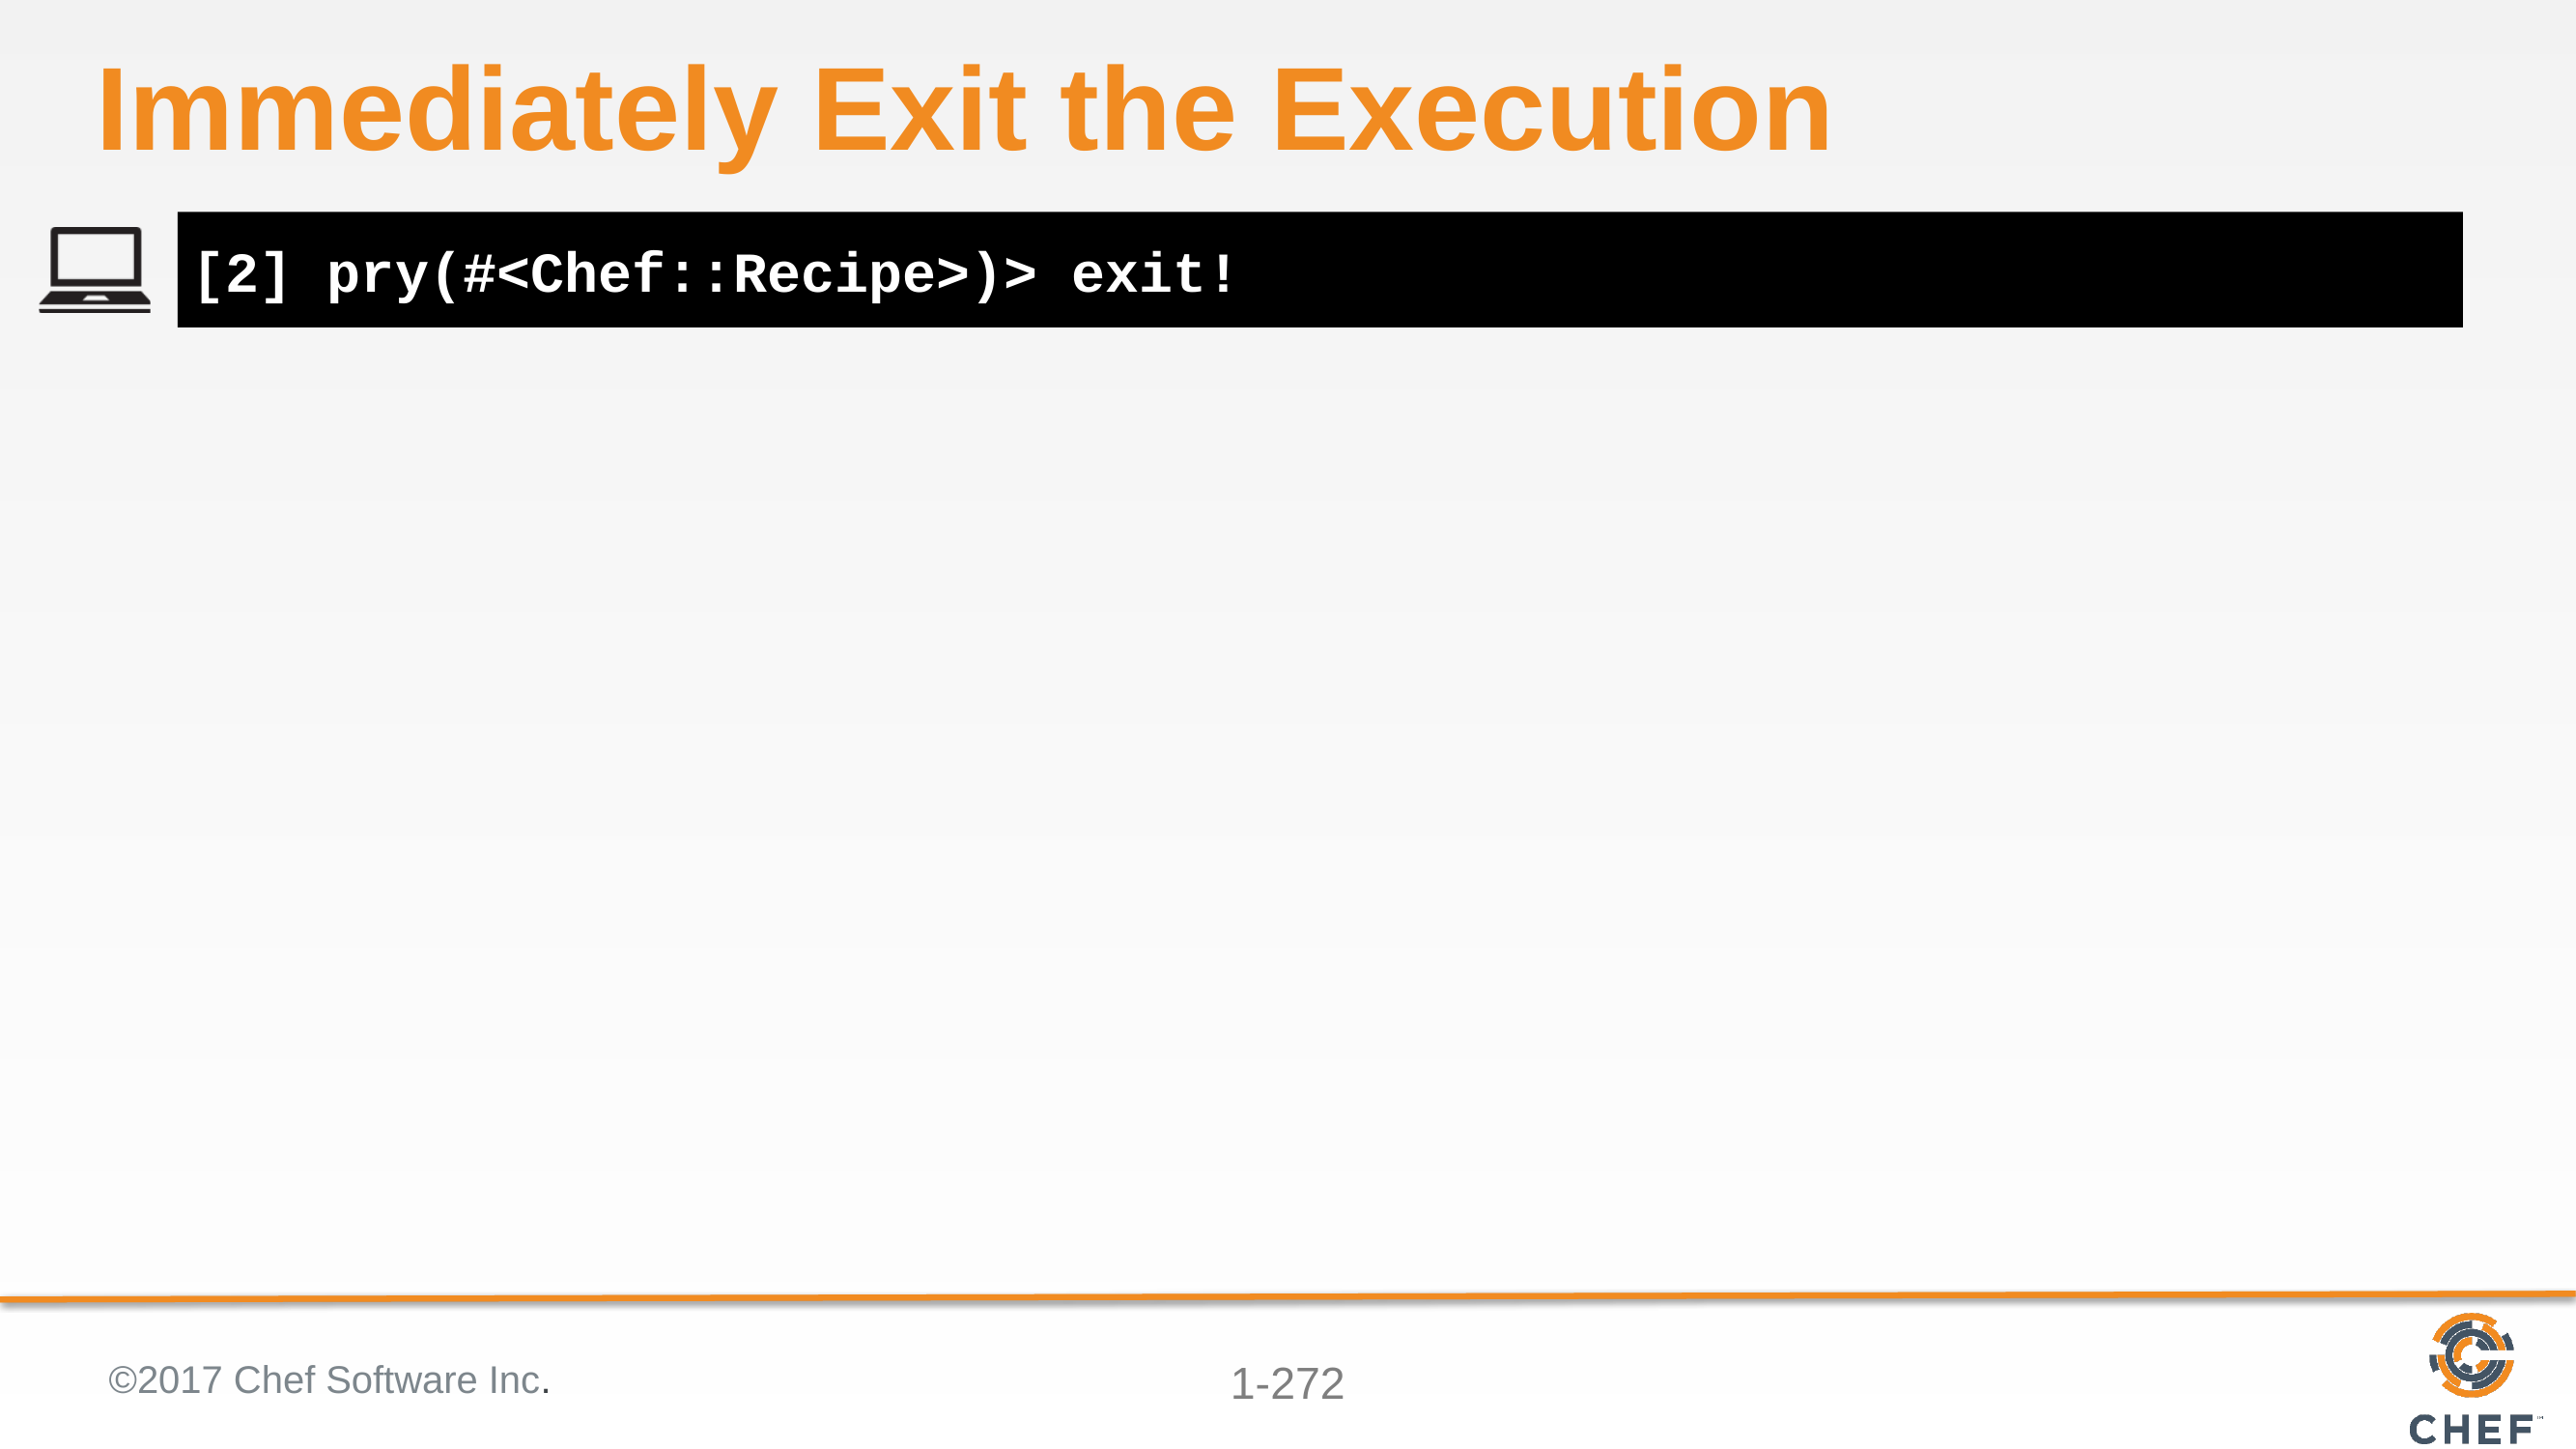

# Immediately Exit the Execution
[2] pry(#<Chef::Recipe>)> exit!